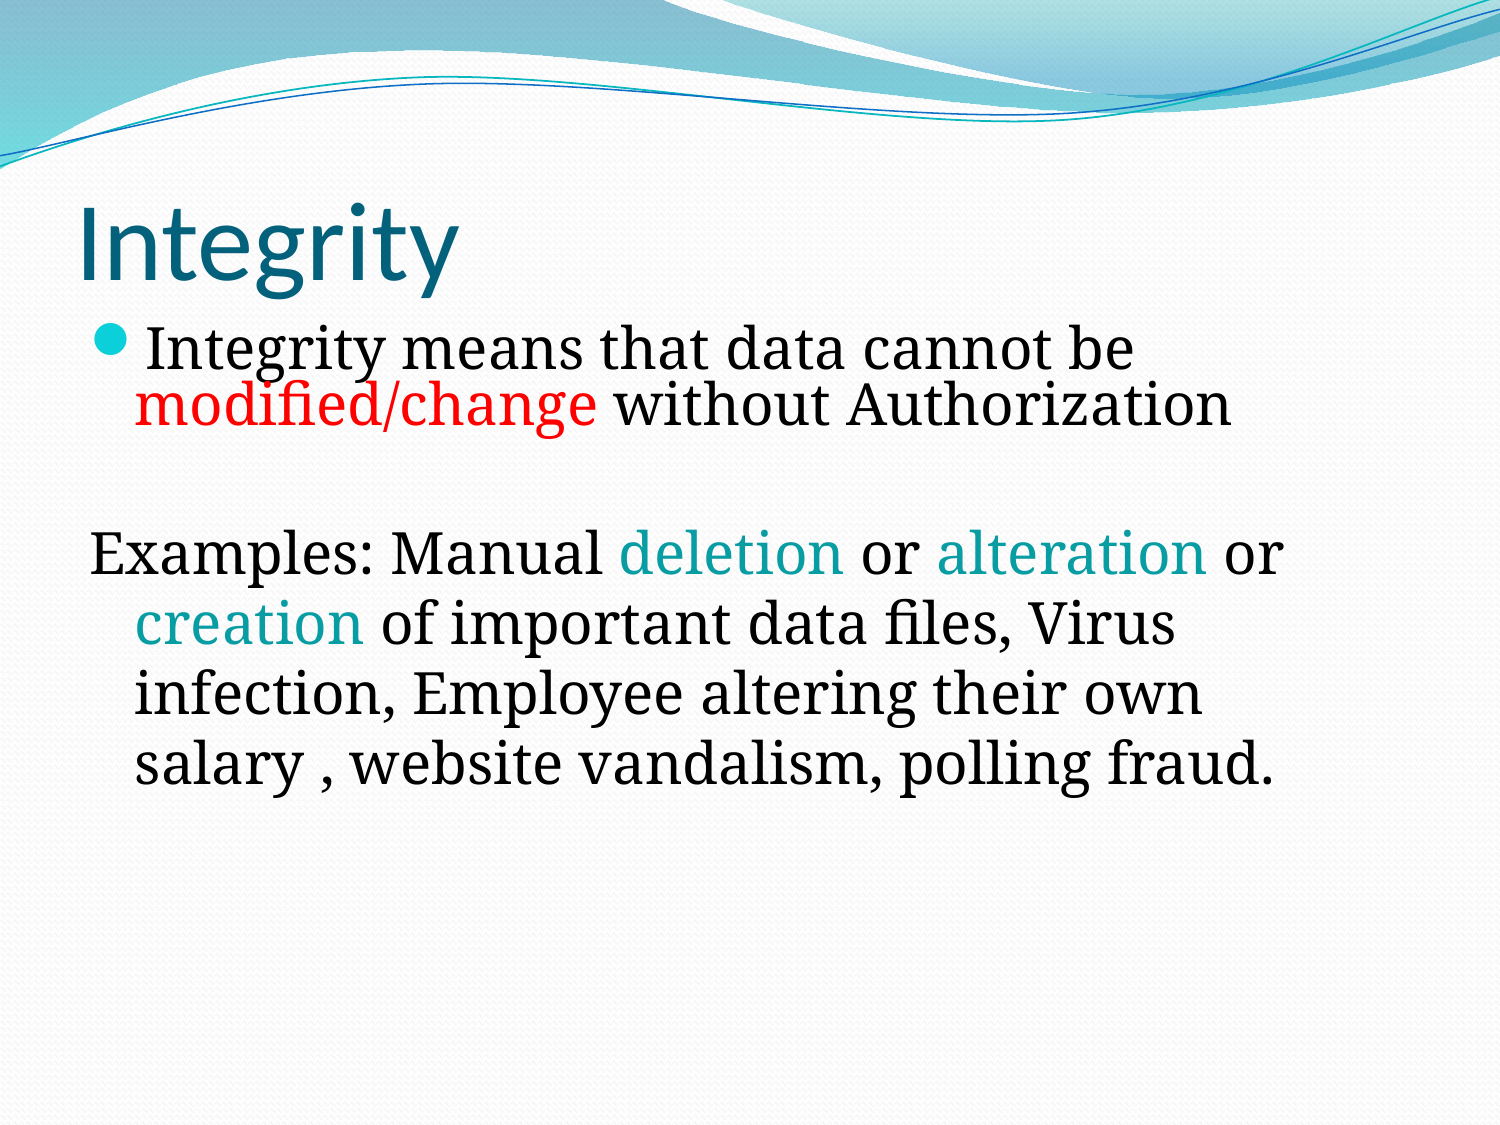

# Integrity
Integrity means that data cannot be modified/change without Authorization

Examples: Manual deletion or alteration or creation of important data files, Virus infection, Employee altering their own salary , website vandalism, polling fraud.